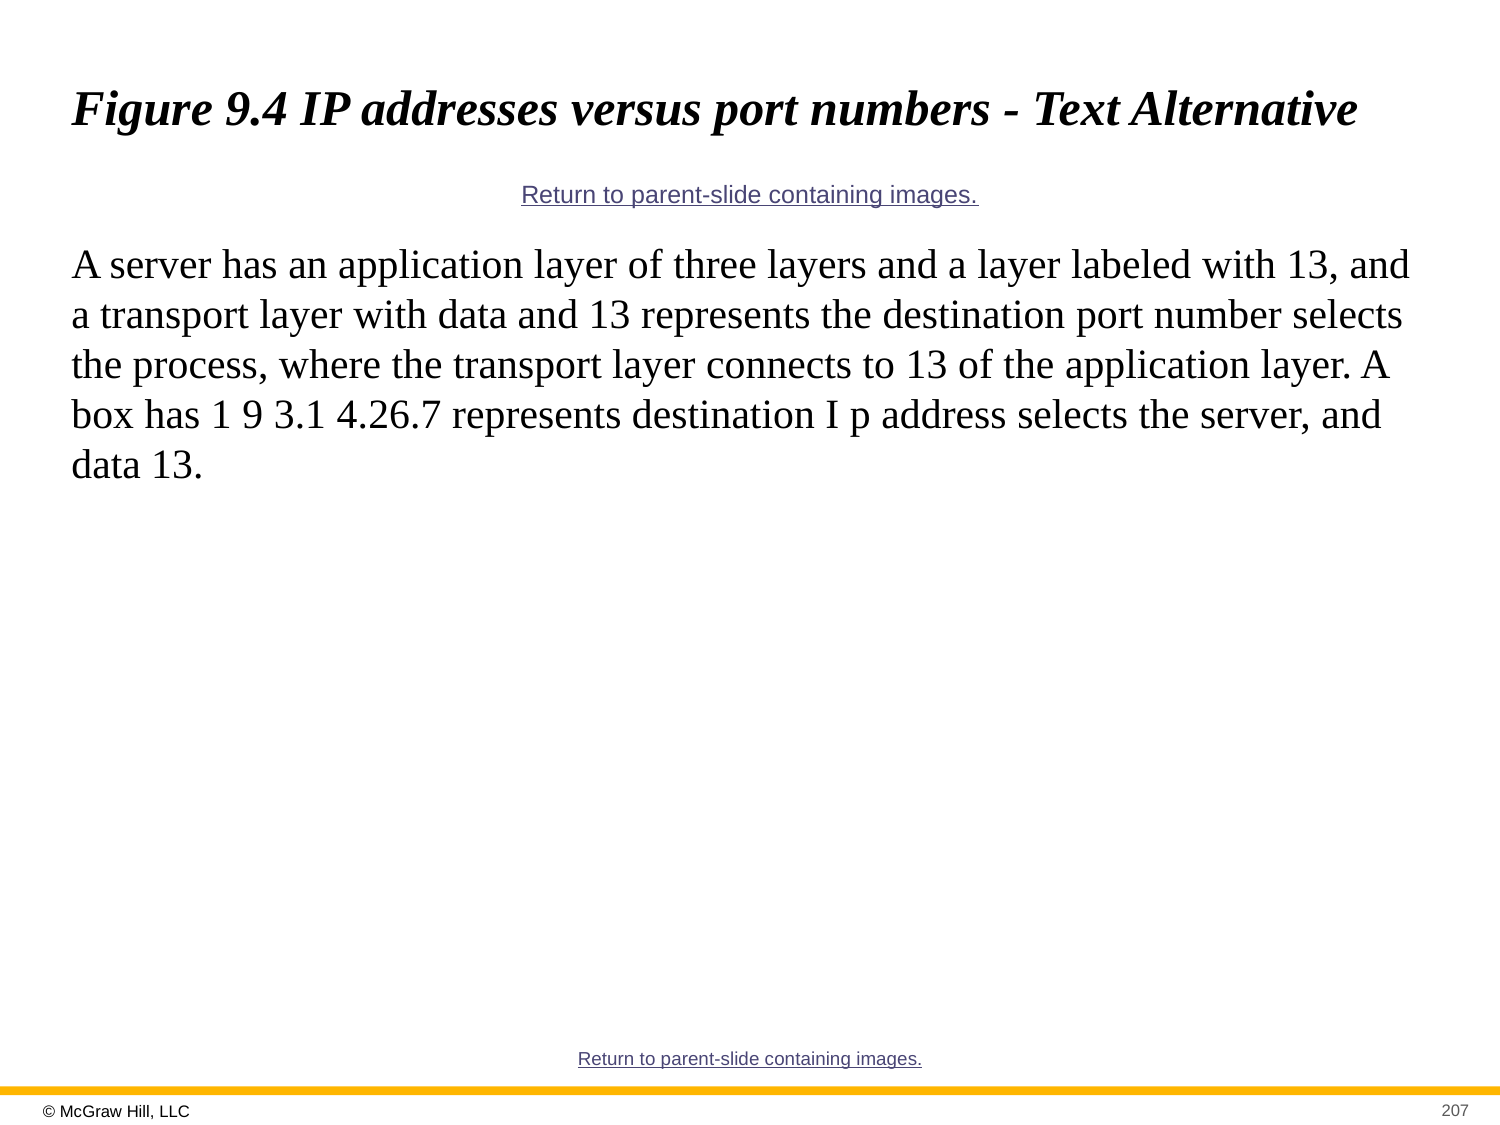

# Figure 9.4 IP addresses versus port numbers - Text Alternative
Return to parent-slide containing images.
A server has an application layer of three layers and a layer labeled with 13, and a transport layer with data and 13 represents the destination port number selects the process, where the transport layer connects to 13 of the application layer. A box has 1 9 3.1 4.26.7 represents destination I p address selects the server, and data 13.
Return to parent-slide containing images.
207